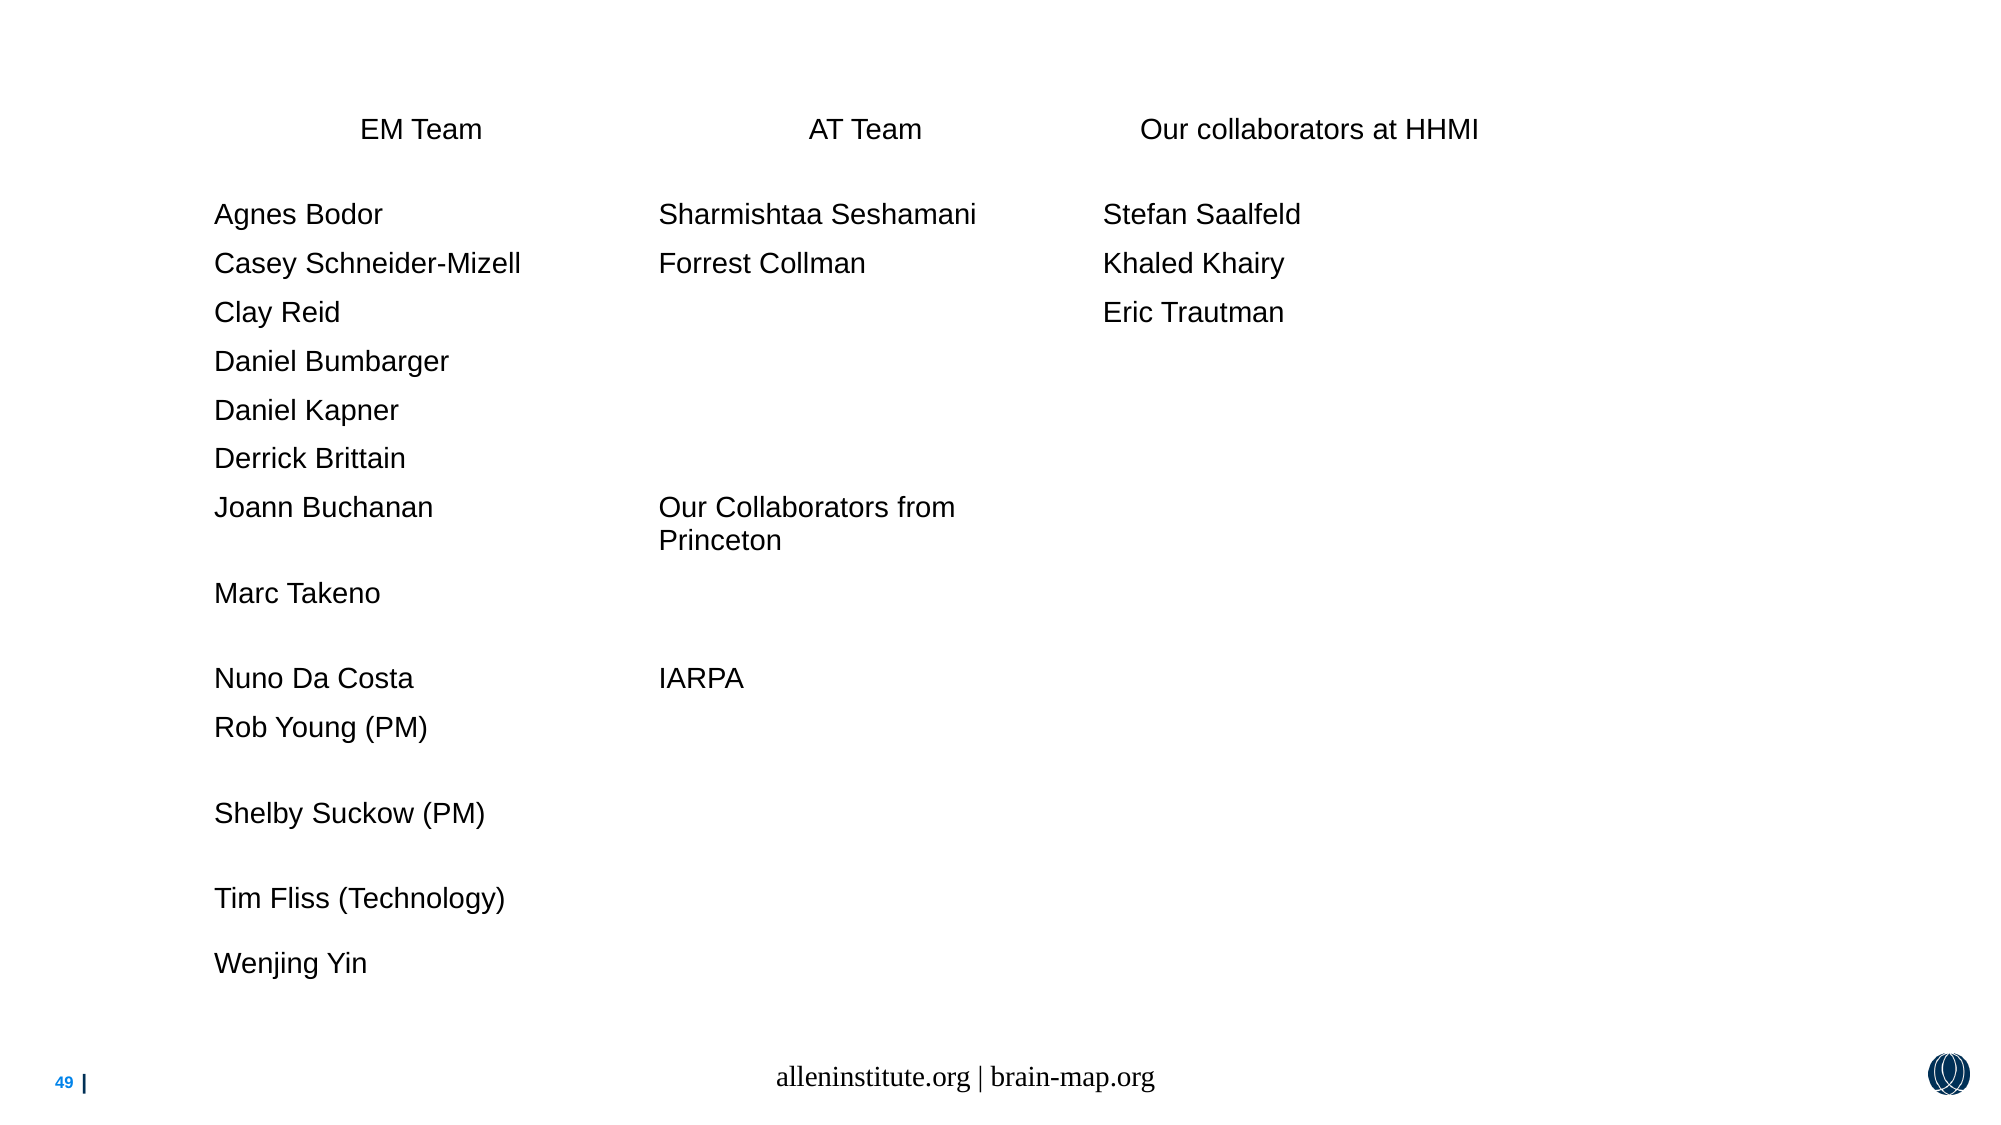

| EM Team | AT Team | Our collaborators at HHMI |
| --- | --- | --- |
| Agnes Bodor | Sharmishtaa Seshamani | Stefan Saalfeld |
| Casey Schneider-Mizell | Forrest Collman | Khaled Khairy |
| Clay Reid |  | Eric Trautman |
| Daniel Bumbarger |  |  |
| Daniel Kapner |  |  |
| Derrick Brittain |  |  |
| Joann Buchanan | Our Collaborators from Princeton |  |
| Marc Takeno |  |  |
| Nuno Da Costa | IARPA |  |
| Rob Young (PM) |  |  |
| Shelby Suckow (PM) |  |  |
| Tim Fliss (Technology) |  |  |
| Wenjing Yin |  |  |
49
alleninstitute.org | brain-map.org